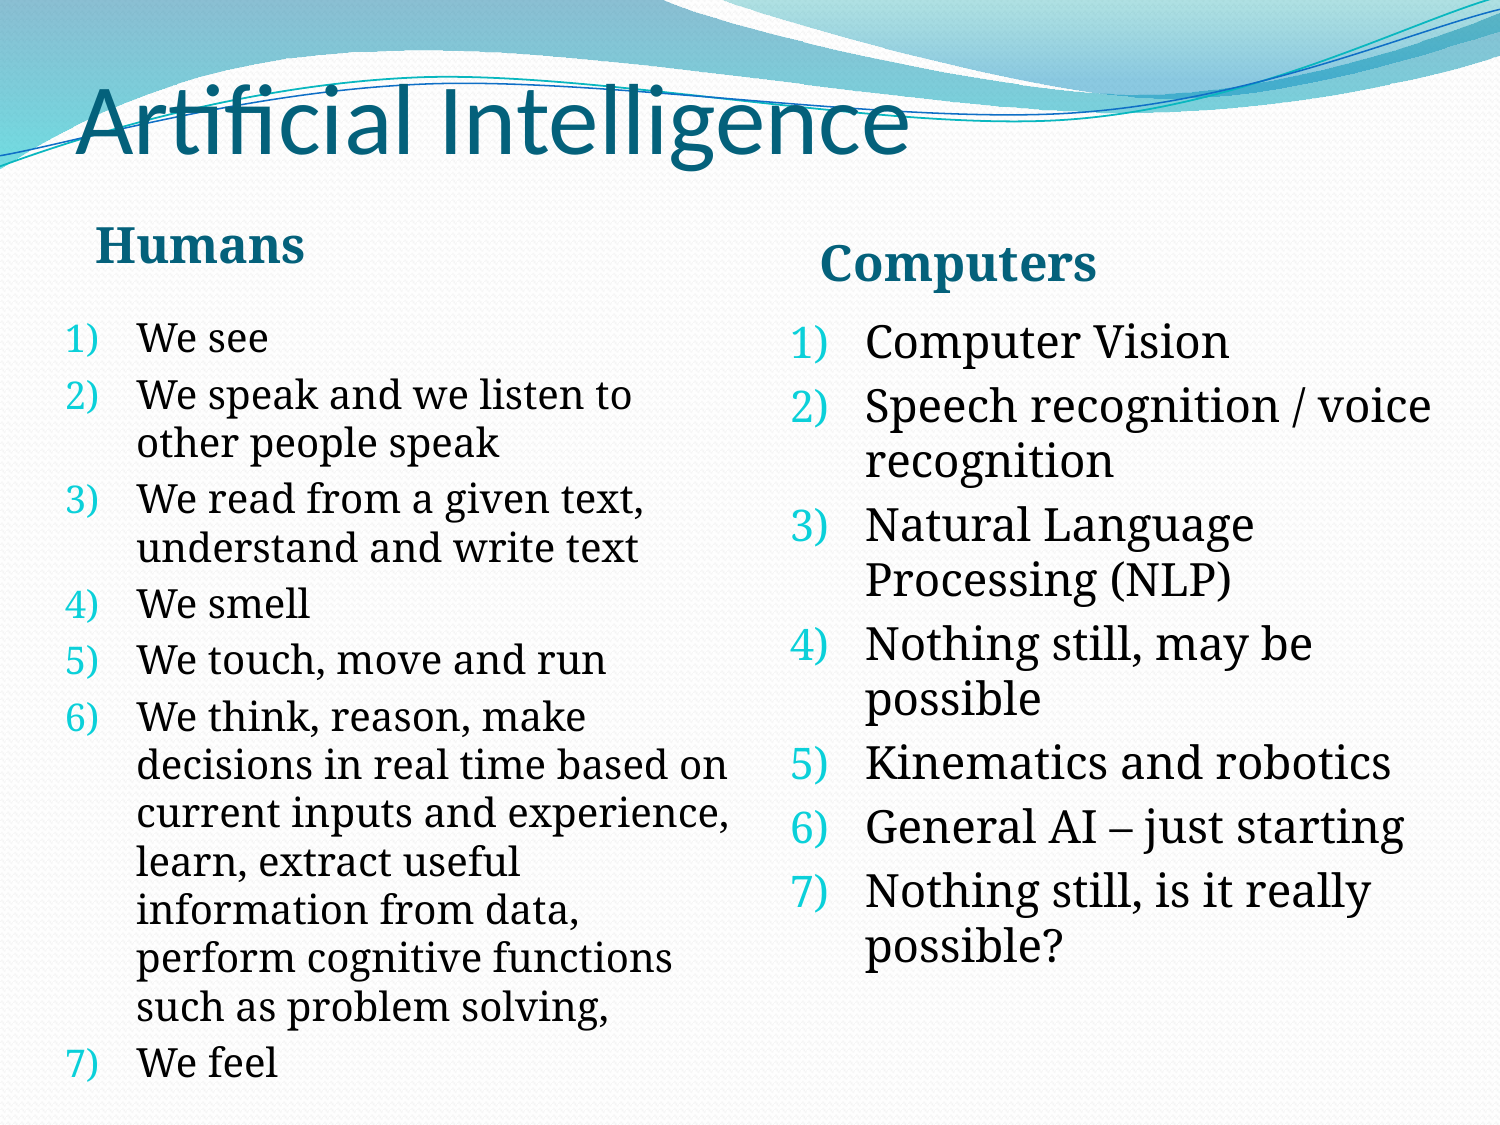

# Artificial Intelligence
Humans
Computers
We see
We speak and we listen to other people speak
We read from a given text, understand and write text
We smell
We touch, move and run
We think, reason, make decisions in real time based on current inputs and experience, learn, extract useful information from data, perform cognitive functions such as problem solving,
We feel

Computer Vision
Speech recognition / voice recognition
Natural Language Processing (NLP)
Nothing still, may be possible
Kinematics and robotics
General AI – just starting
Nothing still, is it really possible?